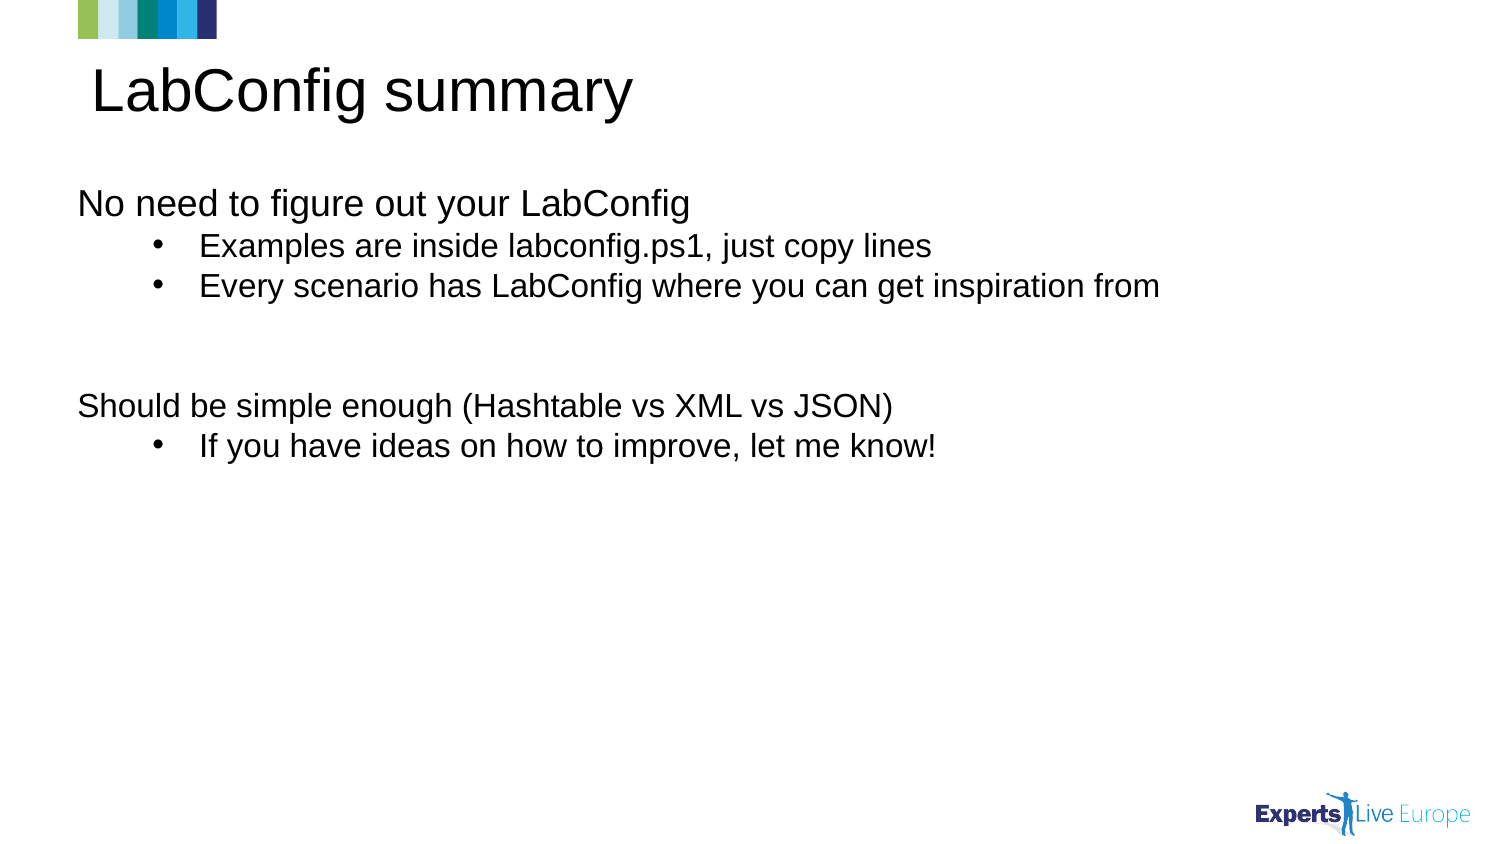

# LabConfig summary
No need to figure out your LabConfig
Examples are inside labconfig.ps1, just copy lines
Every scenario has LabConfig where you can get inspiration from

Should be simple enough (Hashtable vs XML vs JSON)
If you have ideas on how to improve, let me know!